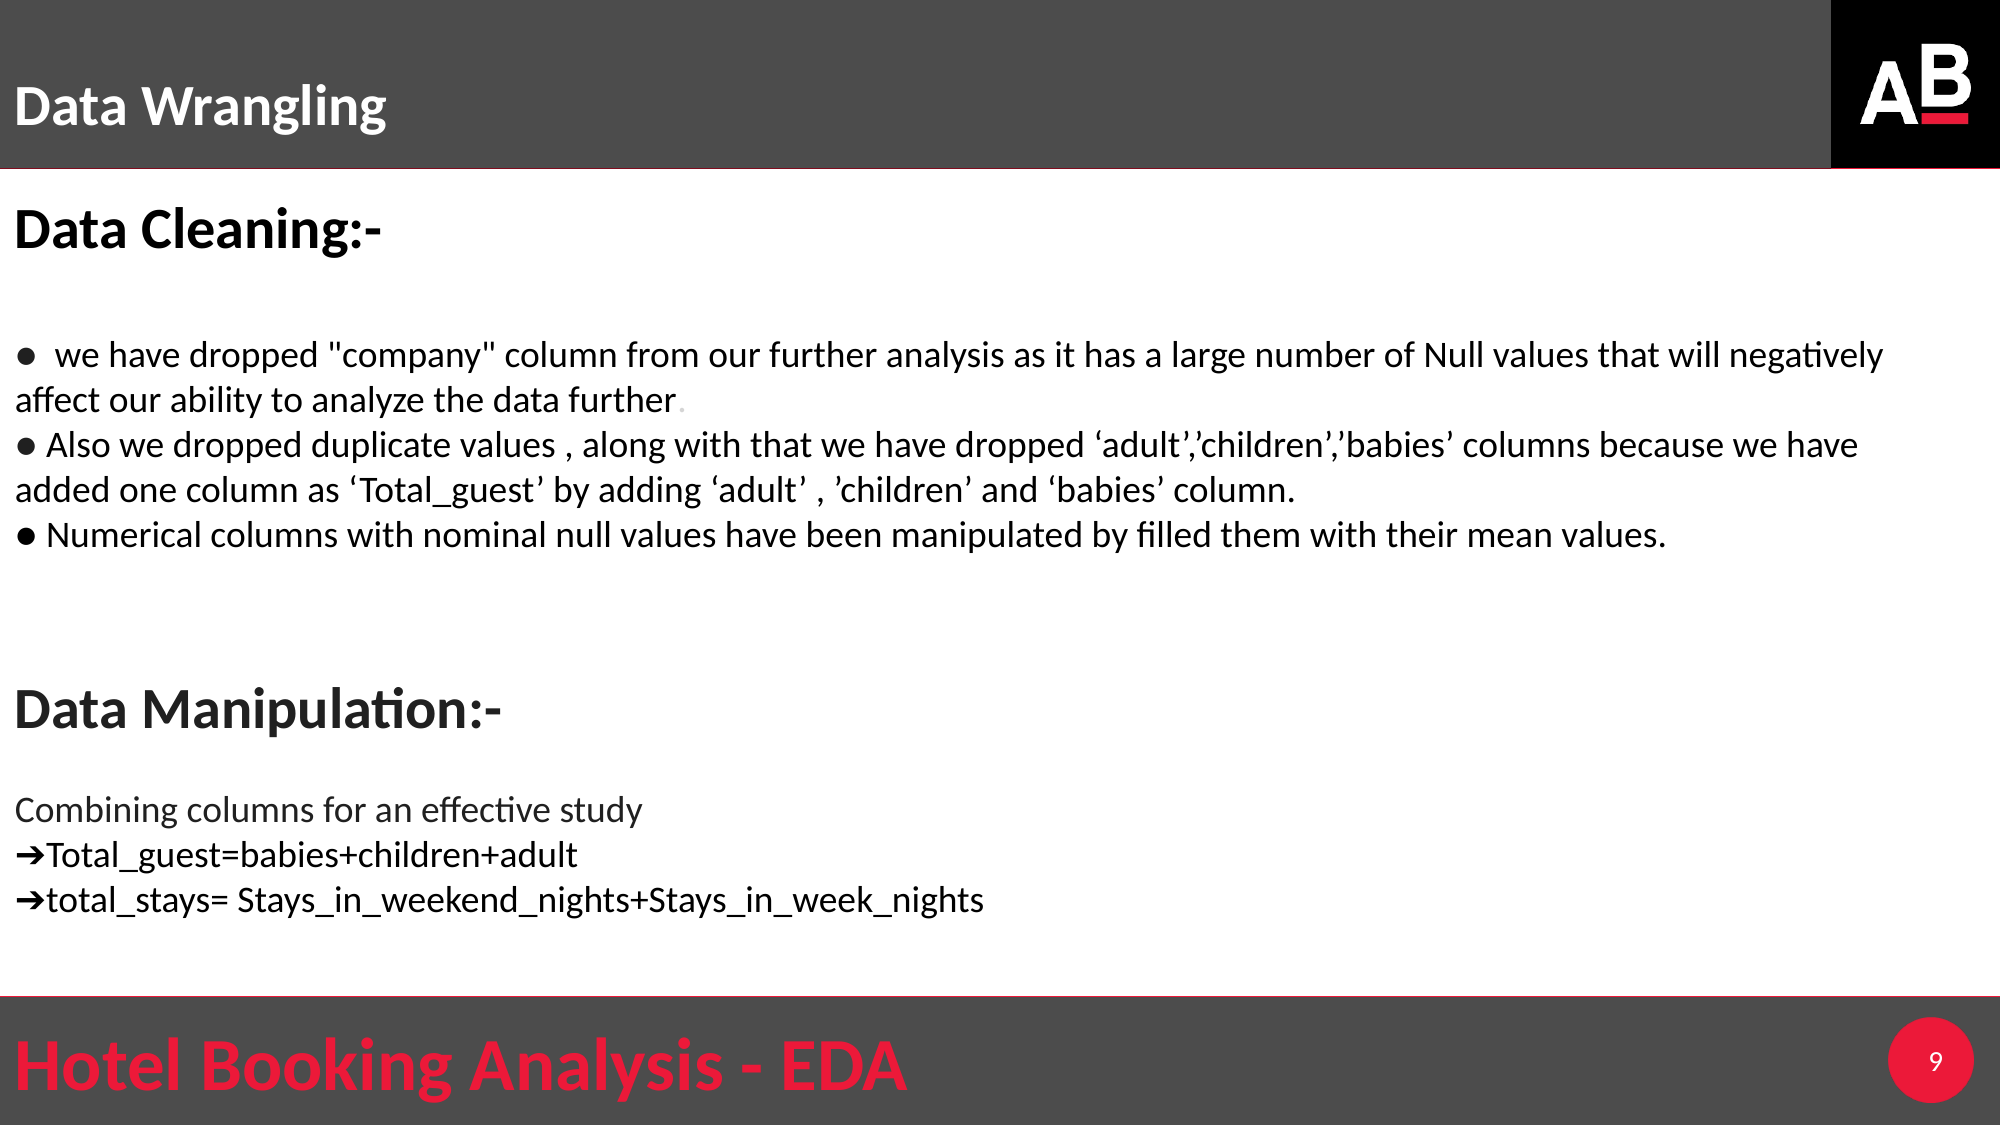

Data Wrangling
Data Cleaning:-

●  we have dropped "company" column from our further analysis as it has a large number of Null values that will negatively    affect our ability to analyze the data further.
● Also we dropped duplicate values , along with that we have dropped ‘adult’,’children’,’babies’ columns because we have added one column as ‘Total_guest’ by adding ‘adult’ , ’children’ and ‘babies’ column.
● Numerical columns with nominal null values have been manipulated by filled them with their mean values.

Data Manipulation:-

Combining columns for an effective study
➔Total_guest=babies+children+adult
➔total_stays= Stays_in_weekend_nights+Stays_in_week_nights

9